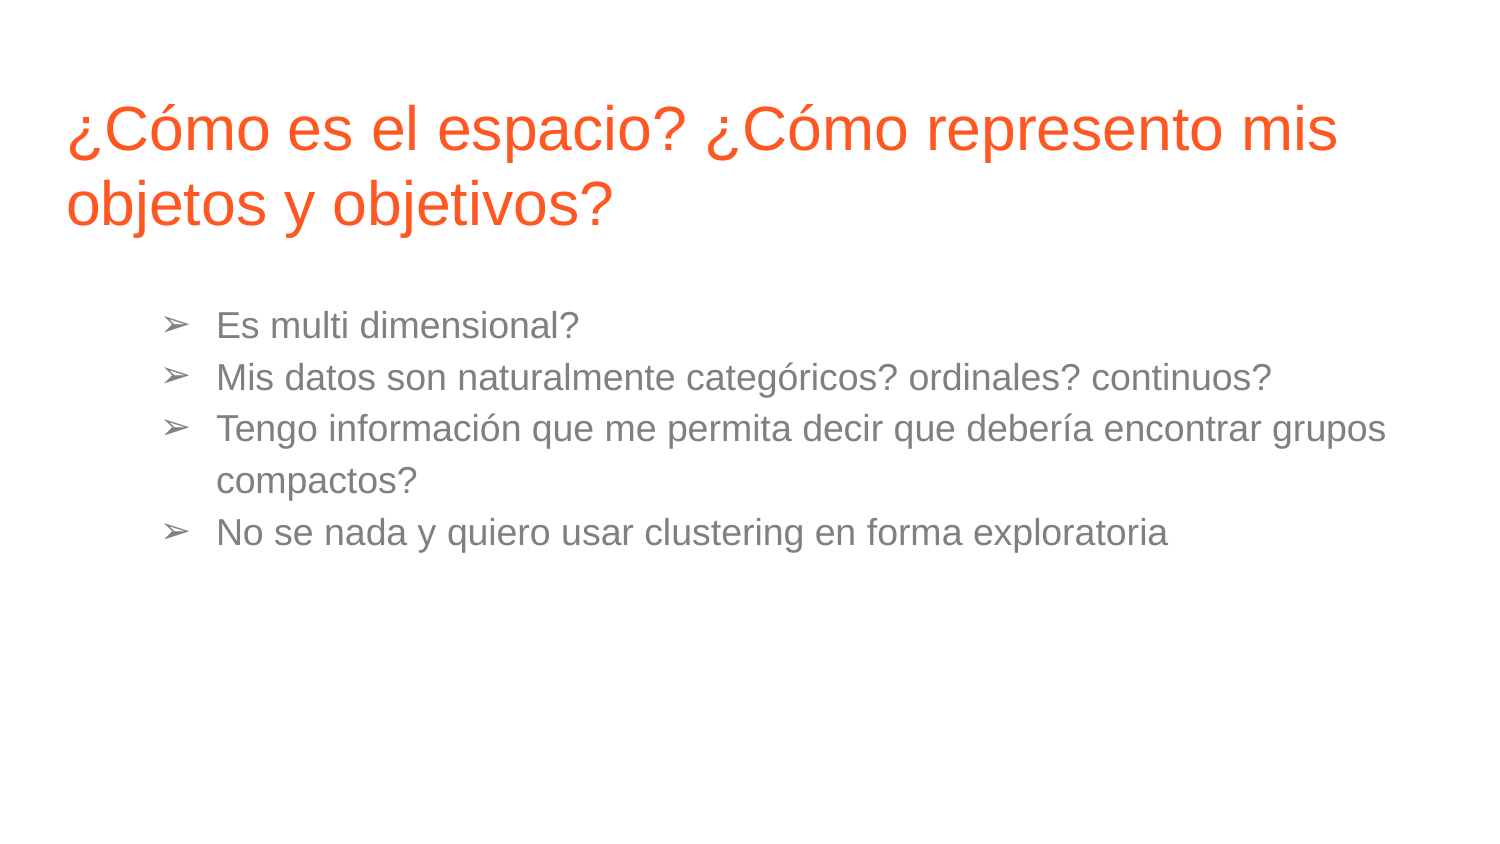

¿Cómo es el espacio? ¿Cómo represento mis objetos y objetivos?

Es multi dimensional?
Mis datos son naturalmente categóricos? ordinales? continuos?
Tengo información que me permita decir que debería encontrar grupos compactos?
No se nada y quiero usar clustering en forma exploratoria